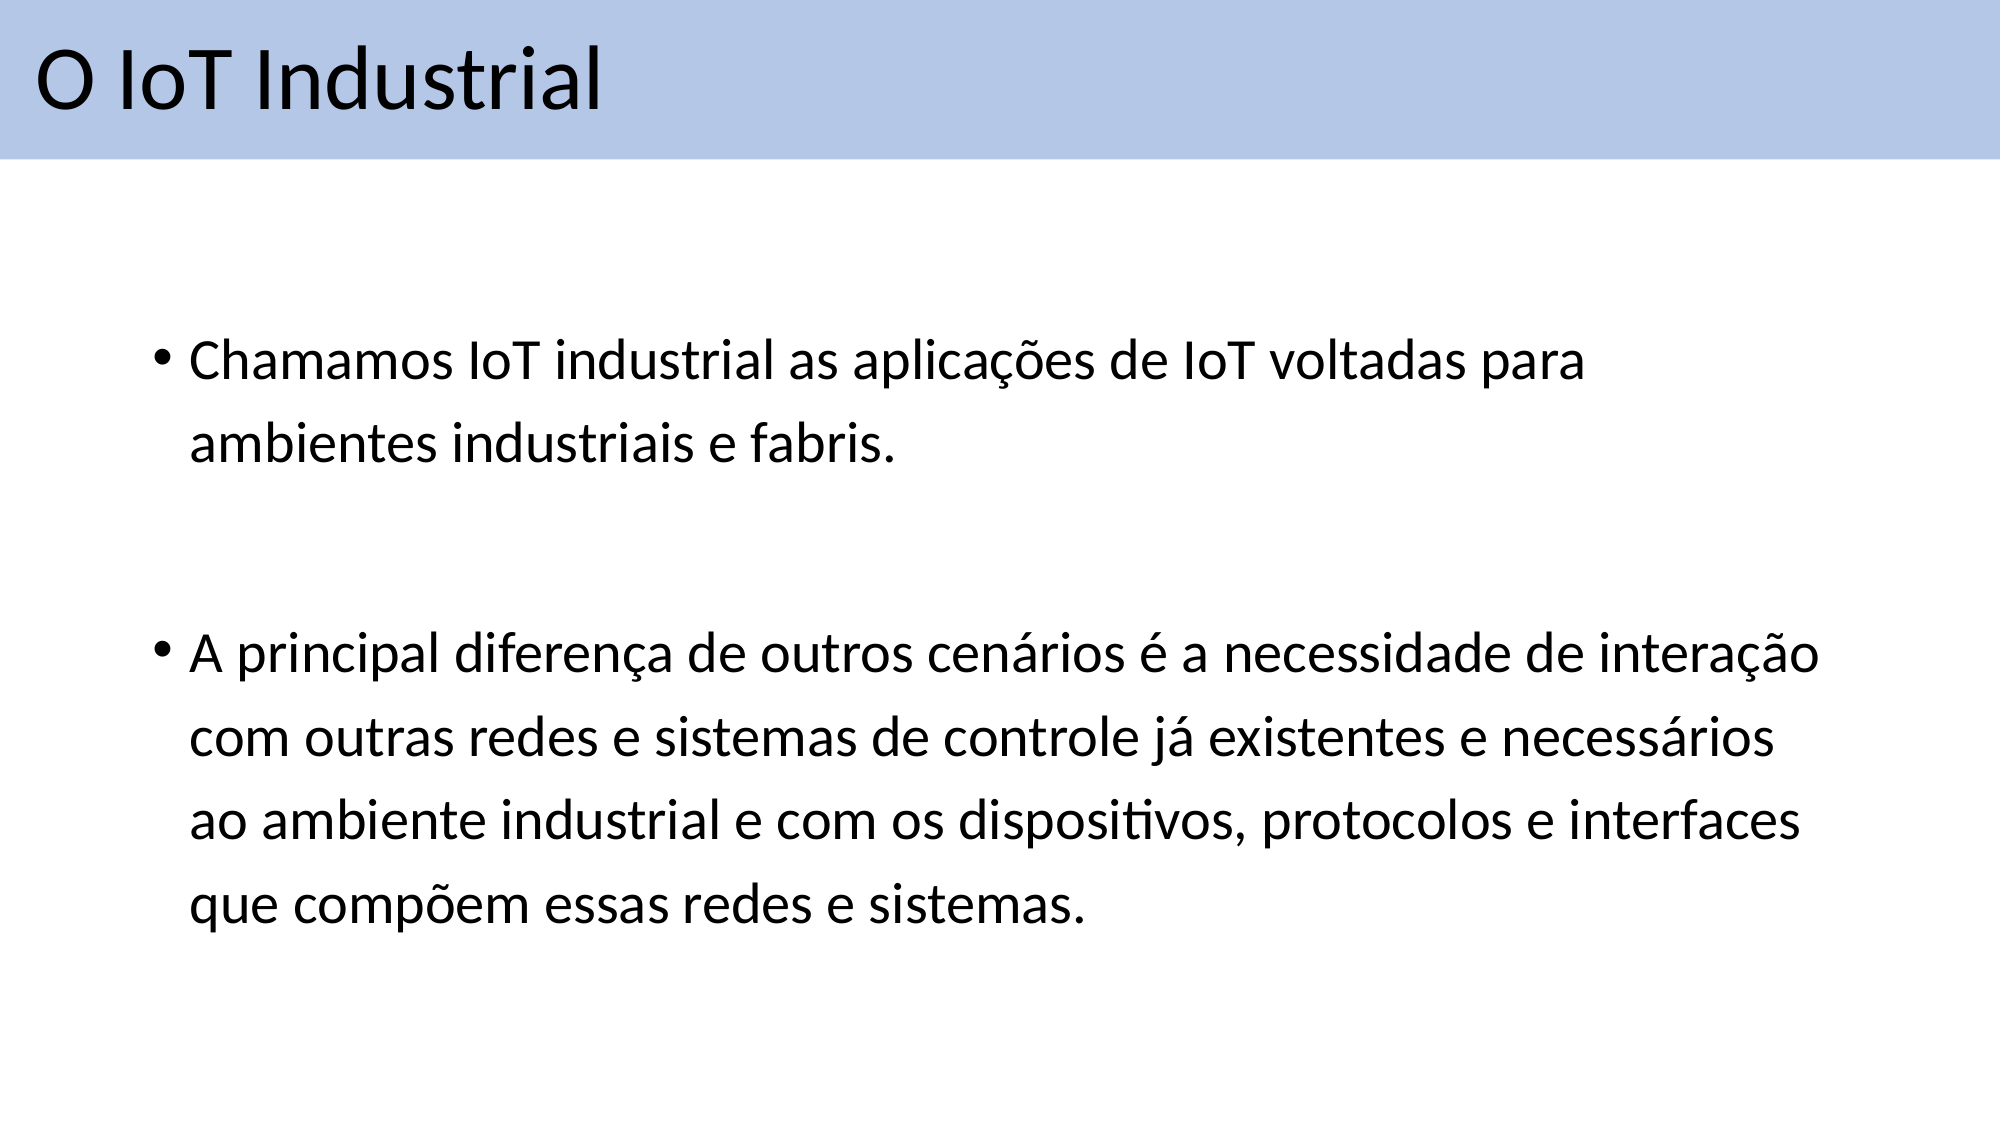

# O IoT Industrial
Chamamos IoT industrial as aplicações de IoT voltadas para ambientes industriais e fabris.

A principal diferença de outros cenários é a necessidade de interação com outras redes e sistemas de controle já existentes e necessários ao ambiente industrial e com os dispositivos, protocolos e interfaces que compõem essas redes e sistemas.